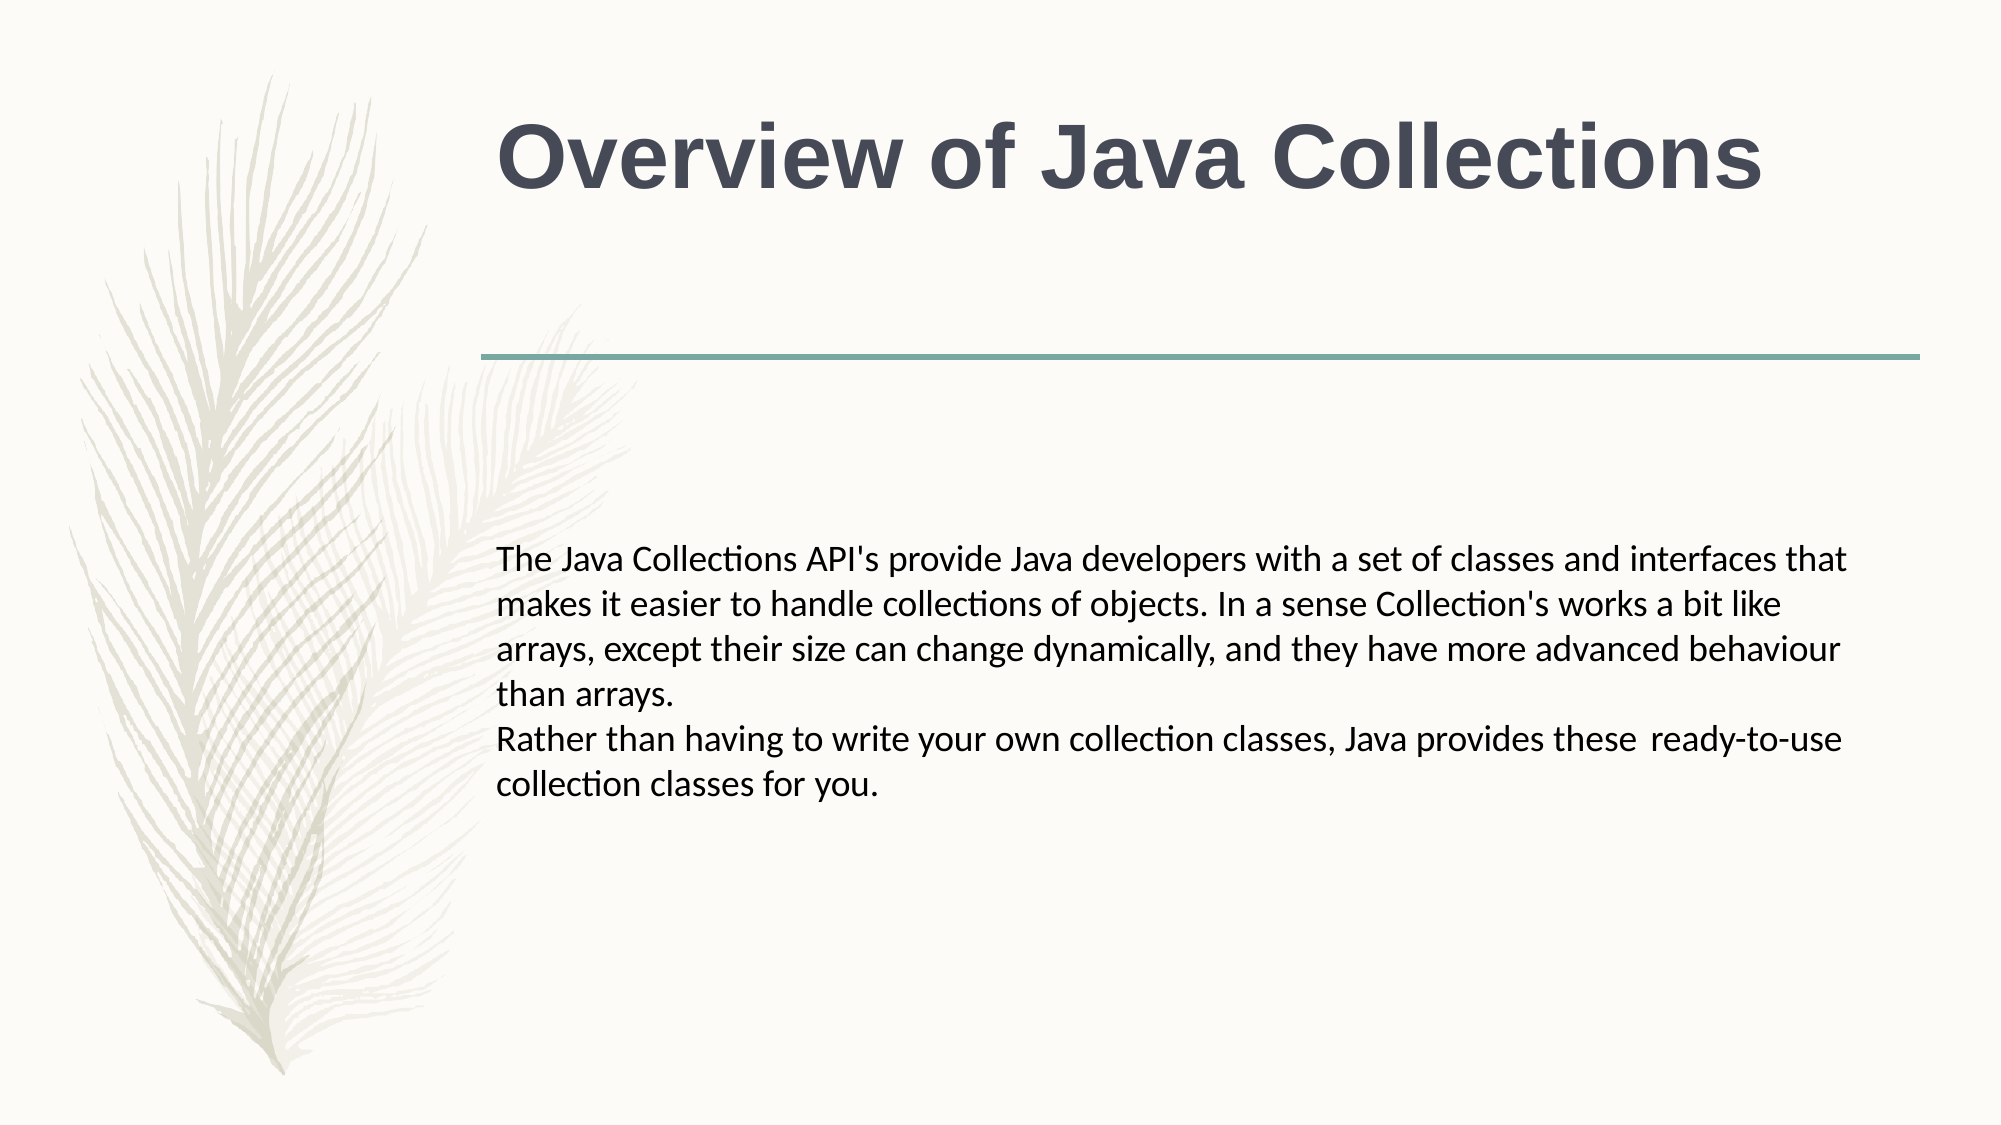

# Overview of Java Collections
The Java Collections API's provide Java developers with a set of classes and interfaces that  makes it easier to handle collections of objects. In a sense Collection's works a bit like  arrays, except their size can change dynamically, and they have more advanced behaviour  than arrays.
Rather than having to write your own collection classes, Java provides these ready-to-use
collection classes for you.